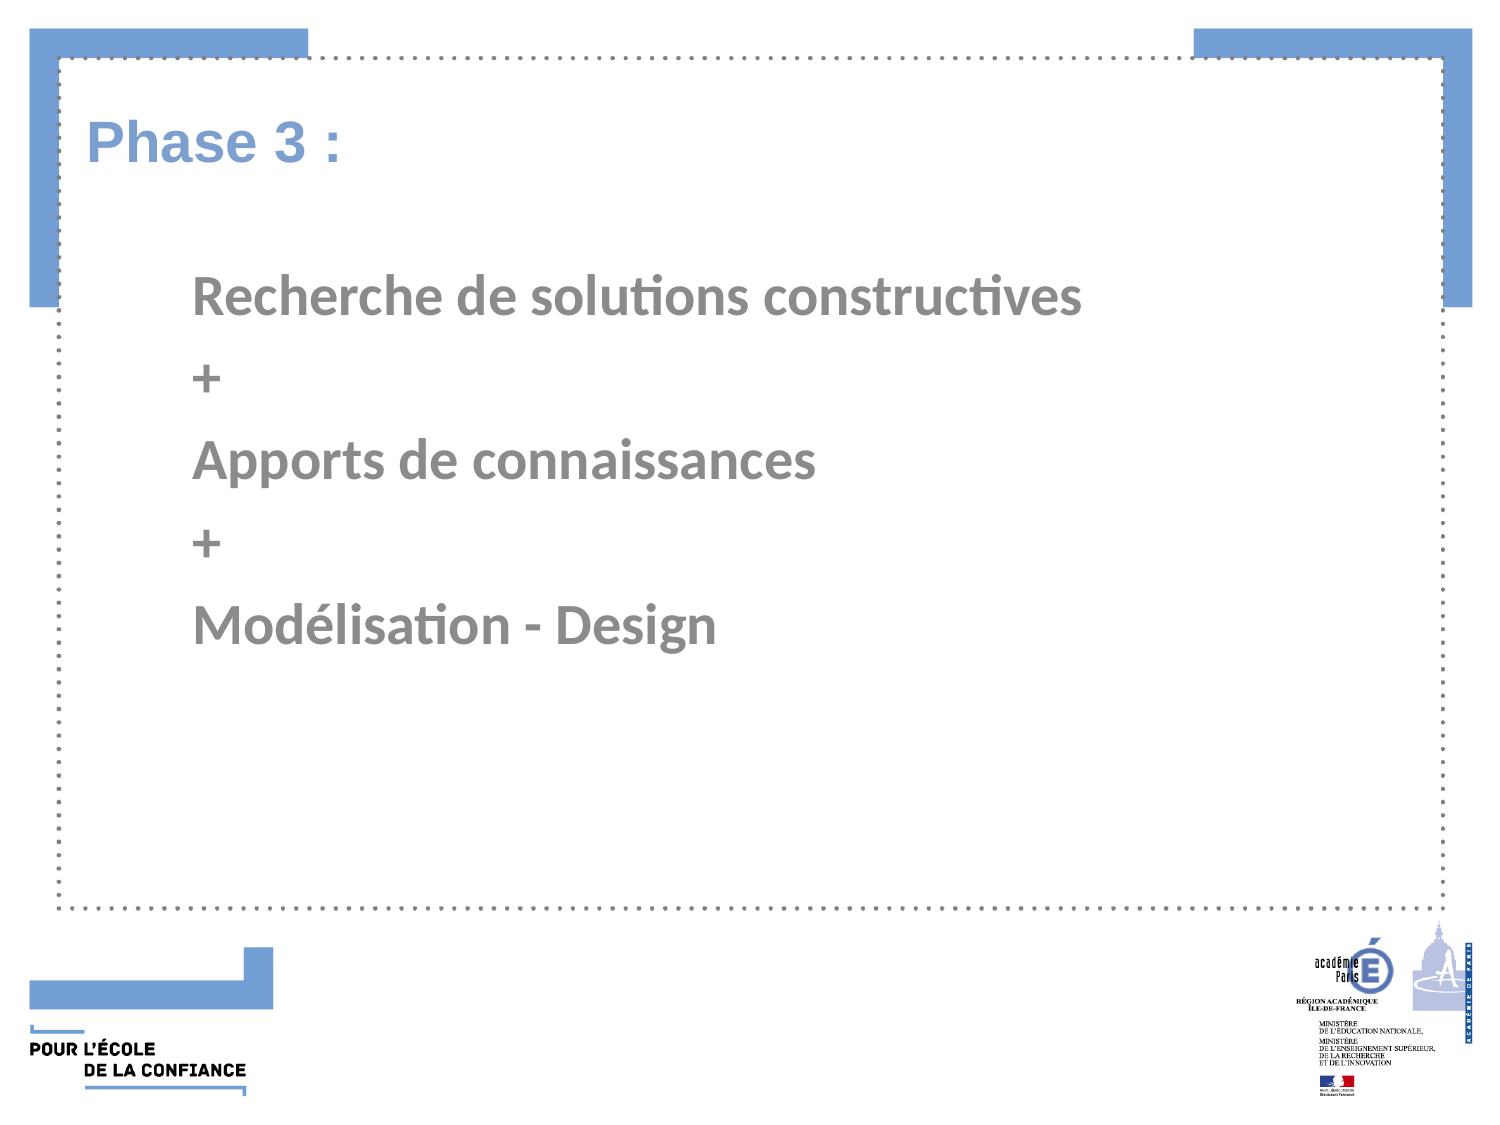

# Phase 3 :
Recherche de solutions constructives
+
Apports de connaissances
+
Modélisation - Design